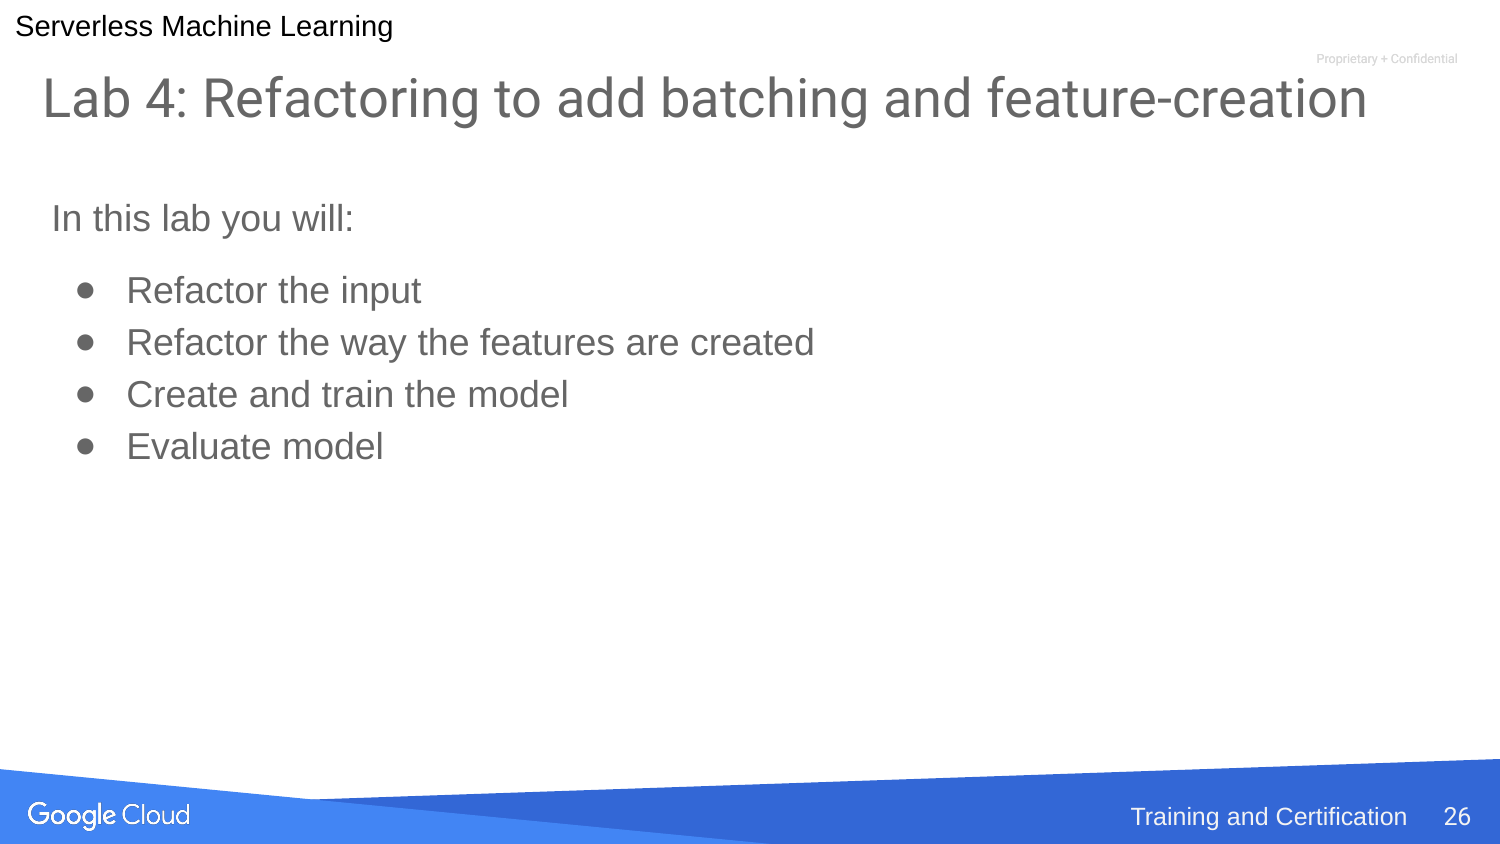

Serverless Machine Learning
# Lab 4: Refactoring to add batching and feature-creation
In this lab you will:
Refactor the input
Refactor the way the features are created
Create and train the model
Evaluate model

26